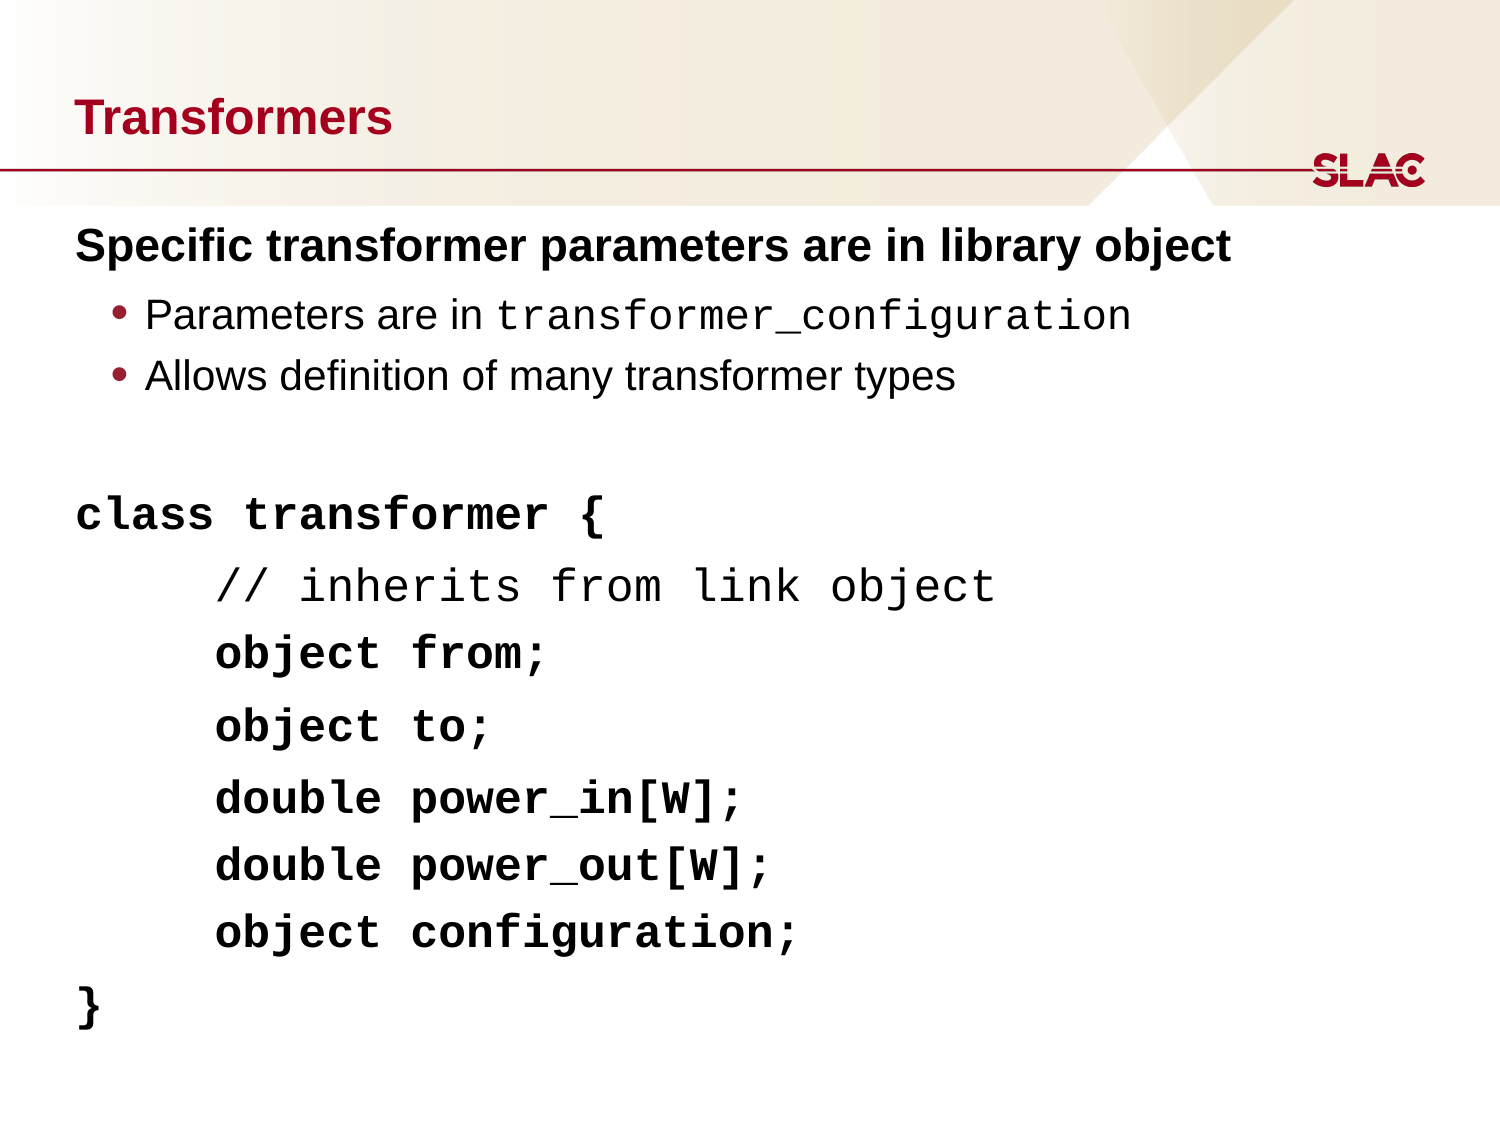

# Transformers
Specific transformer parameters are in library object
Parameters are in transformer_configuration
Allows definition of many transformer types

class transformer {
	// inherits from link object
	object from;
	object to;
	double power_in[W];
	double power_out[W];
	object configuration;
}